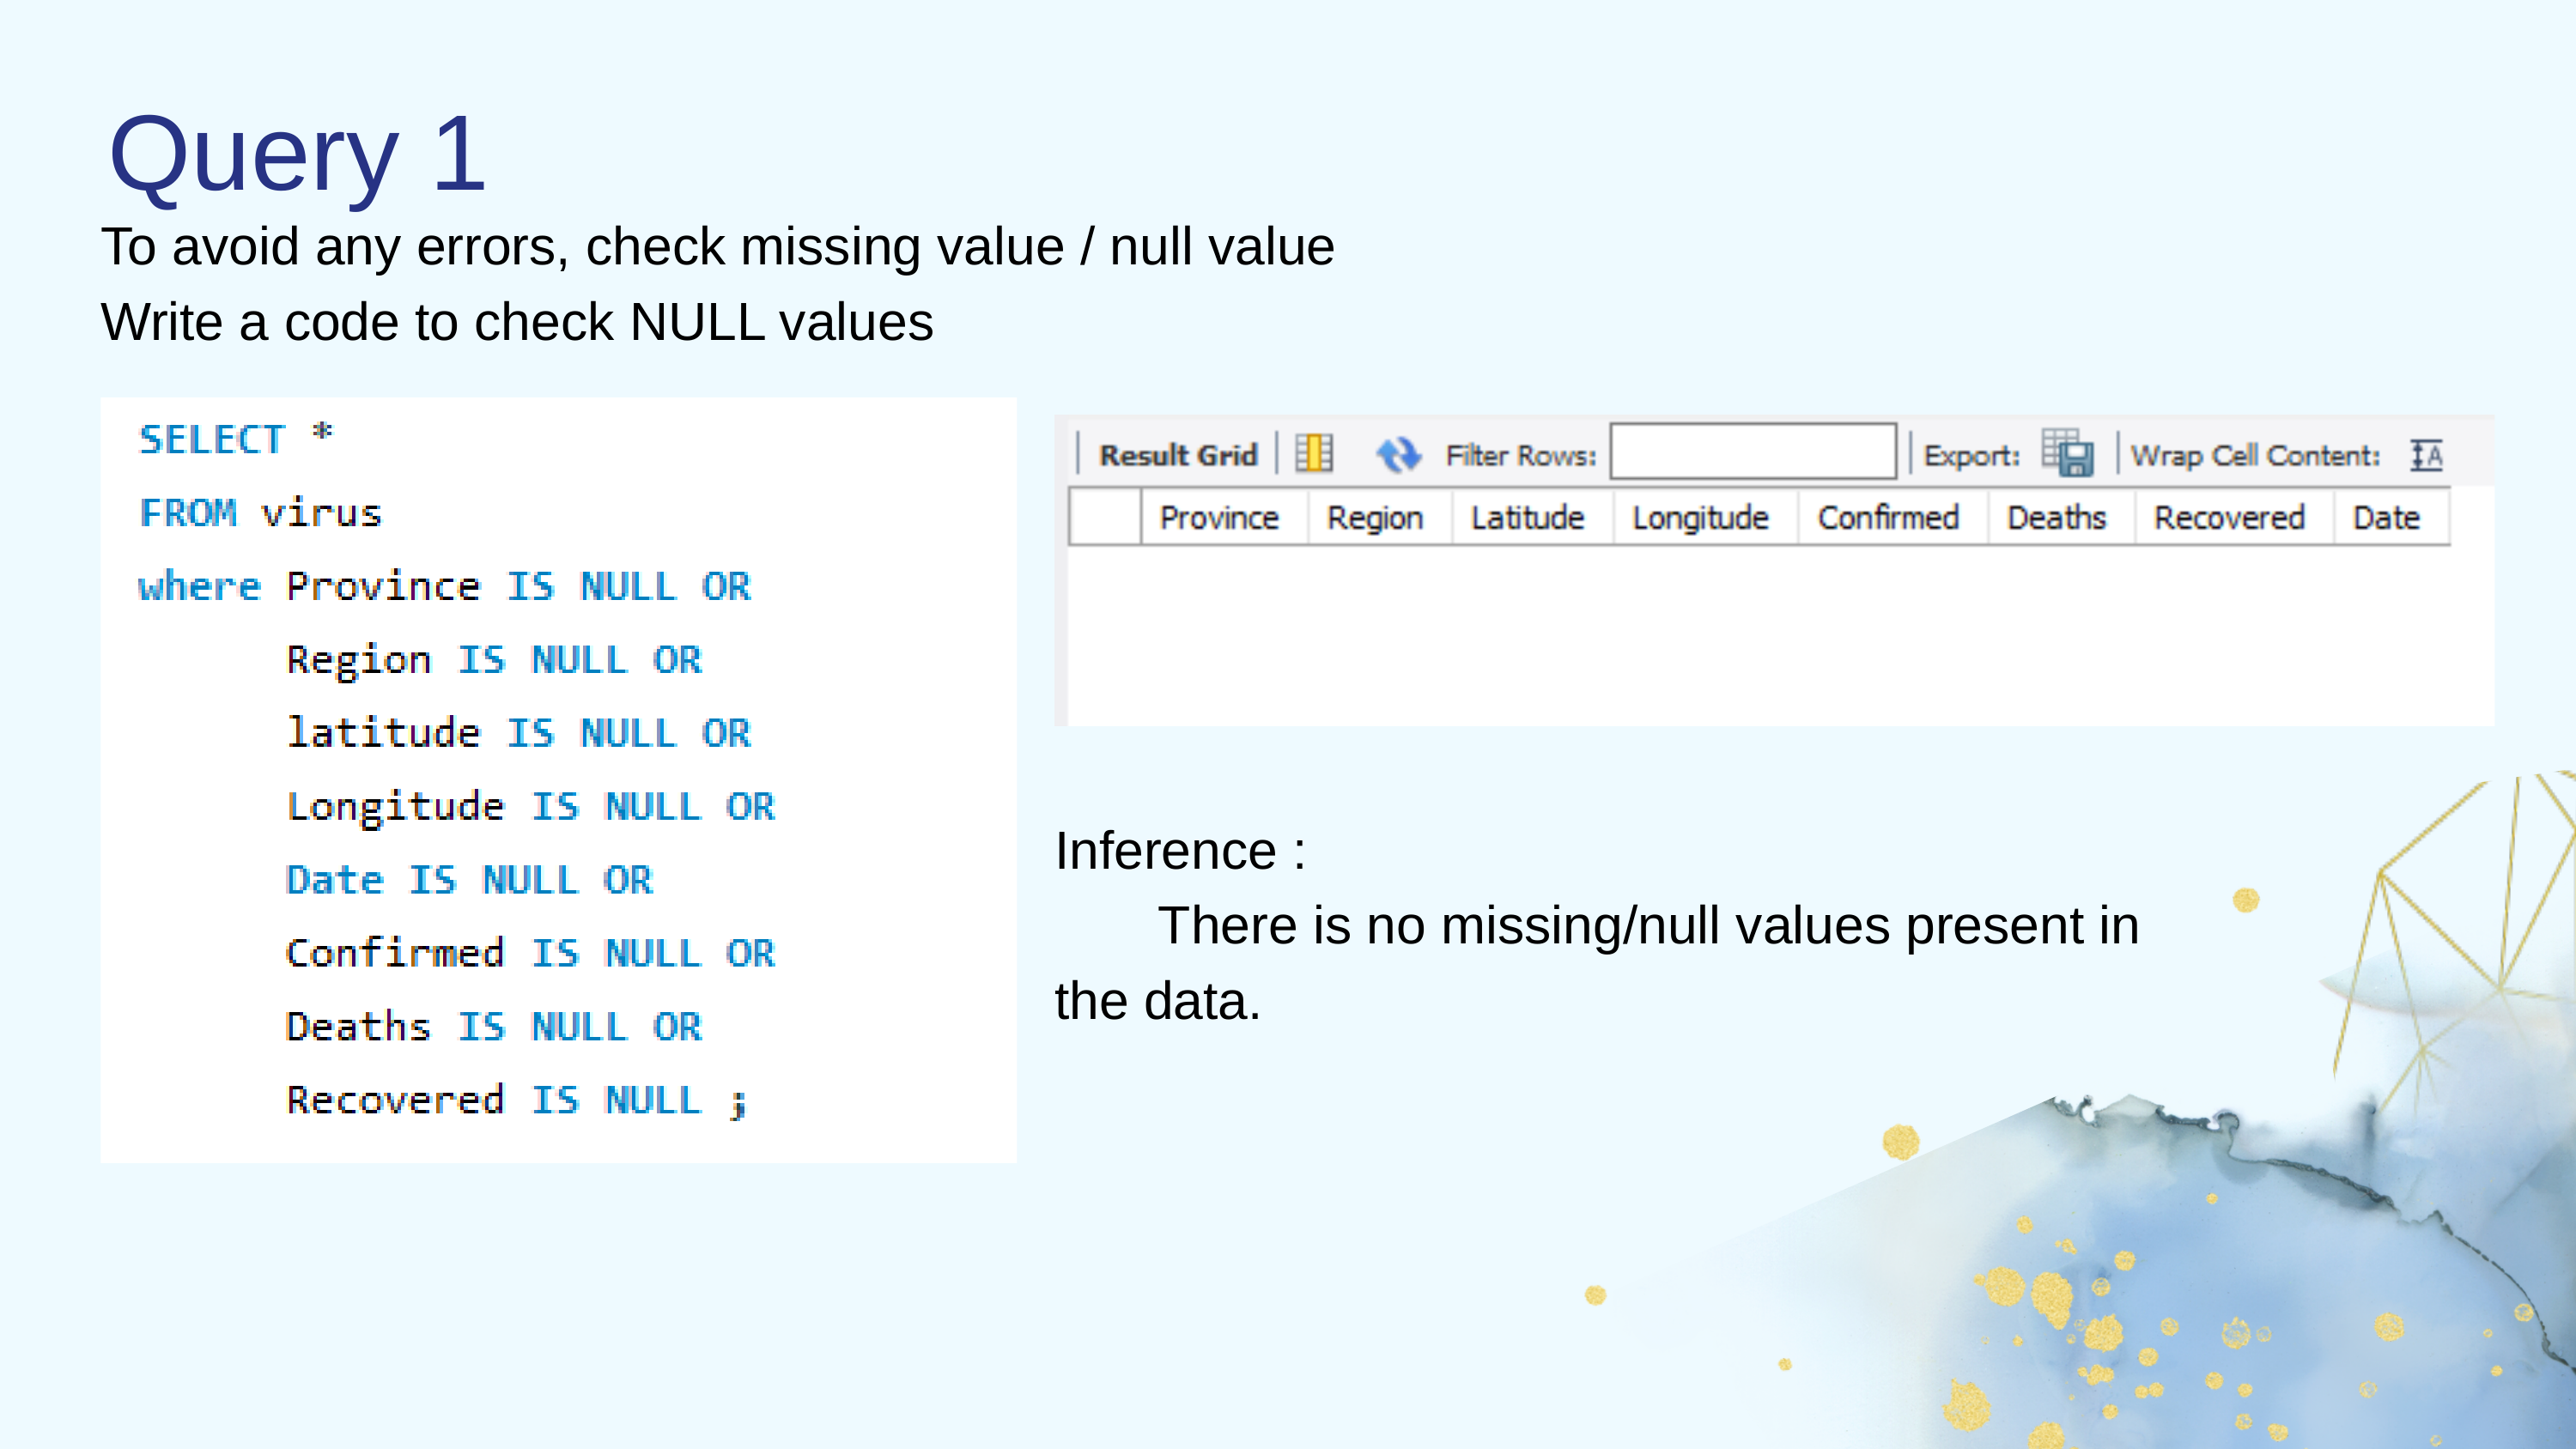

Query 1
To avoid any errors, check missing value / null value
Write a code to check NULL values

Inference :
       There is no missing/null values present in the data.